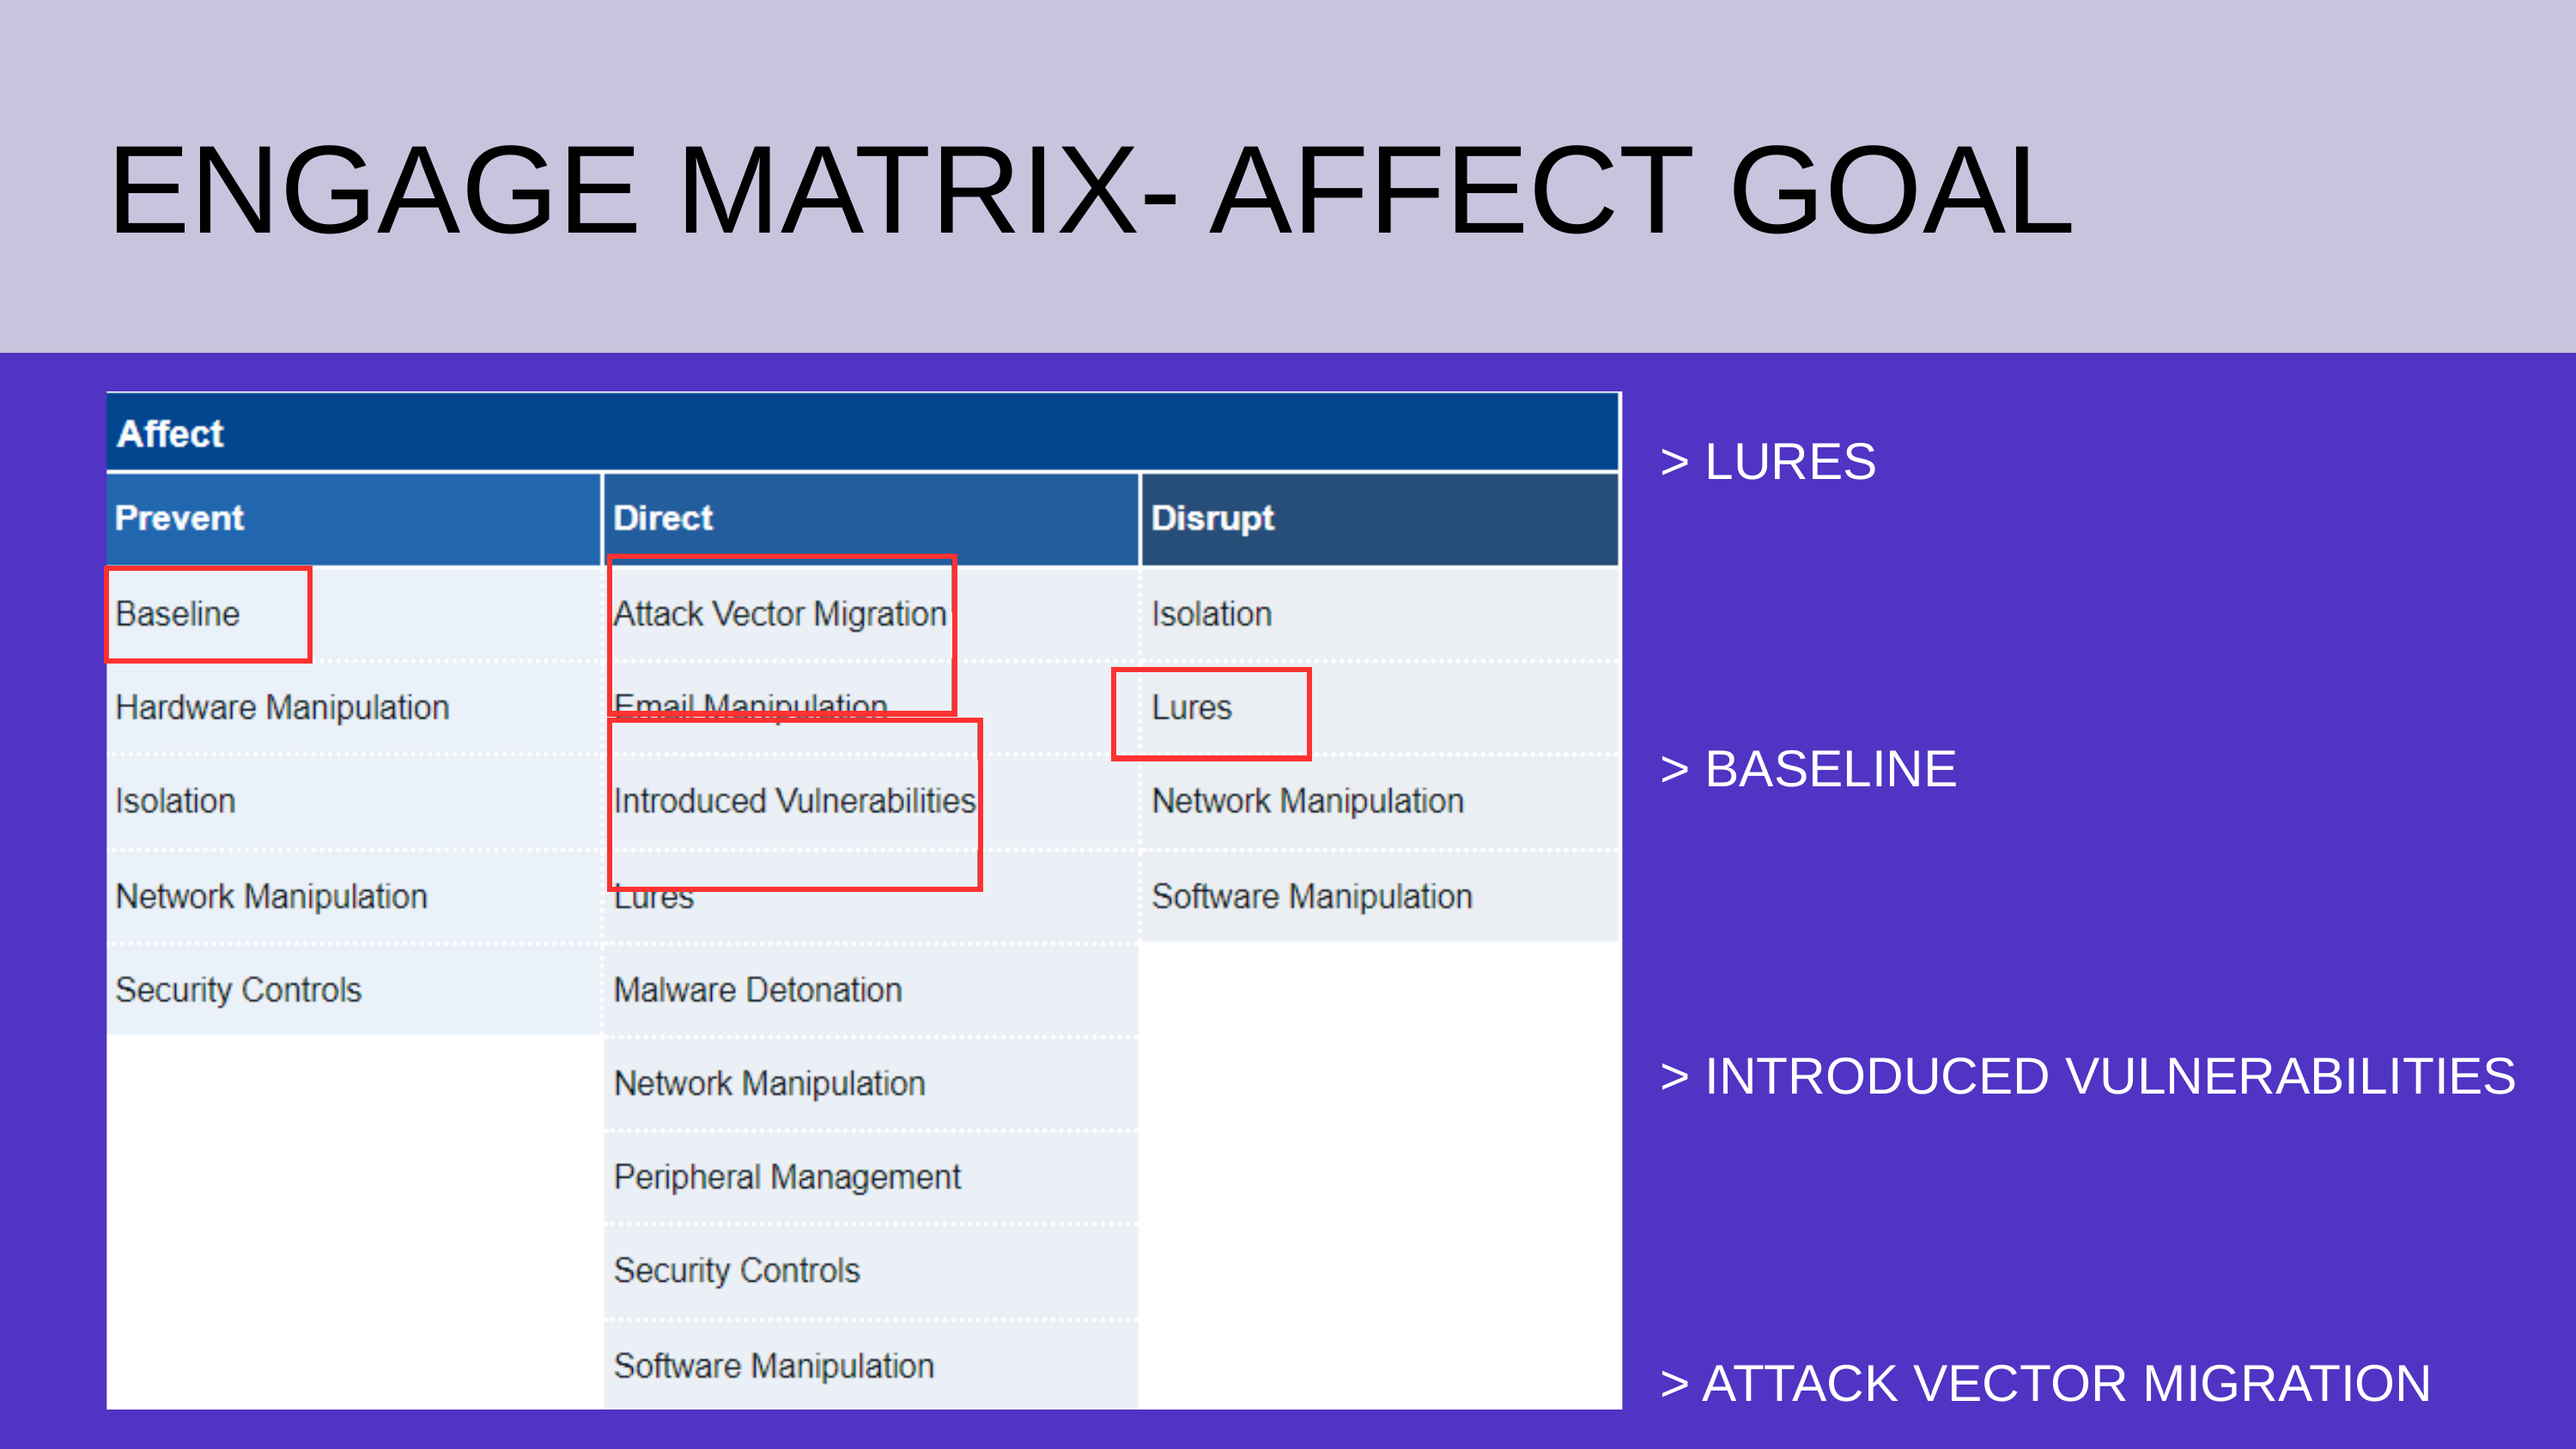

ENGAGE MATRIX- AFFECT GOAL

> LURES

> BASELINE
> INTRODUCED VULNERABILITIES
> ATTACK VECTOR MIGRATION